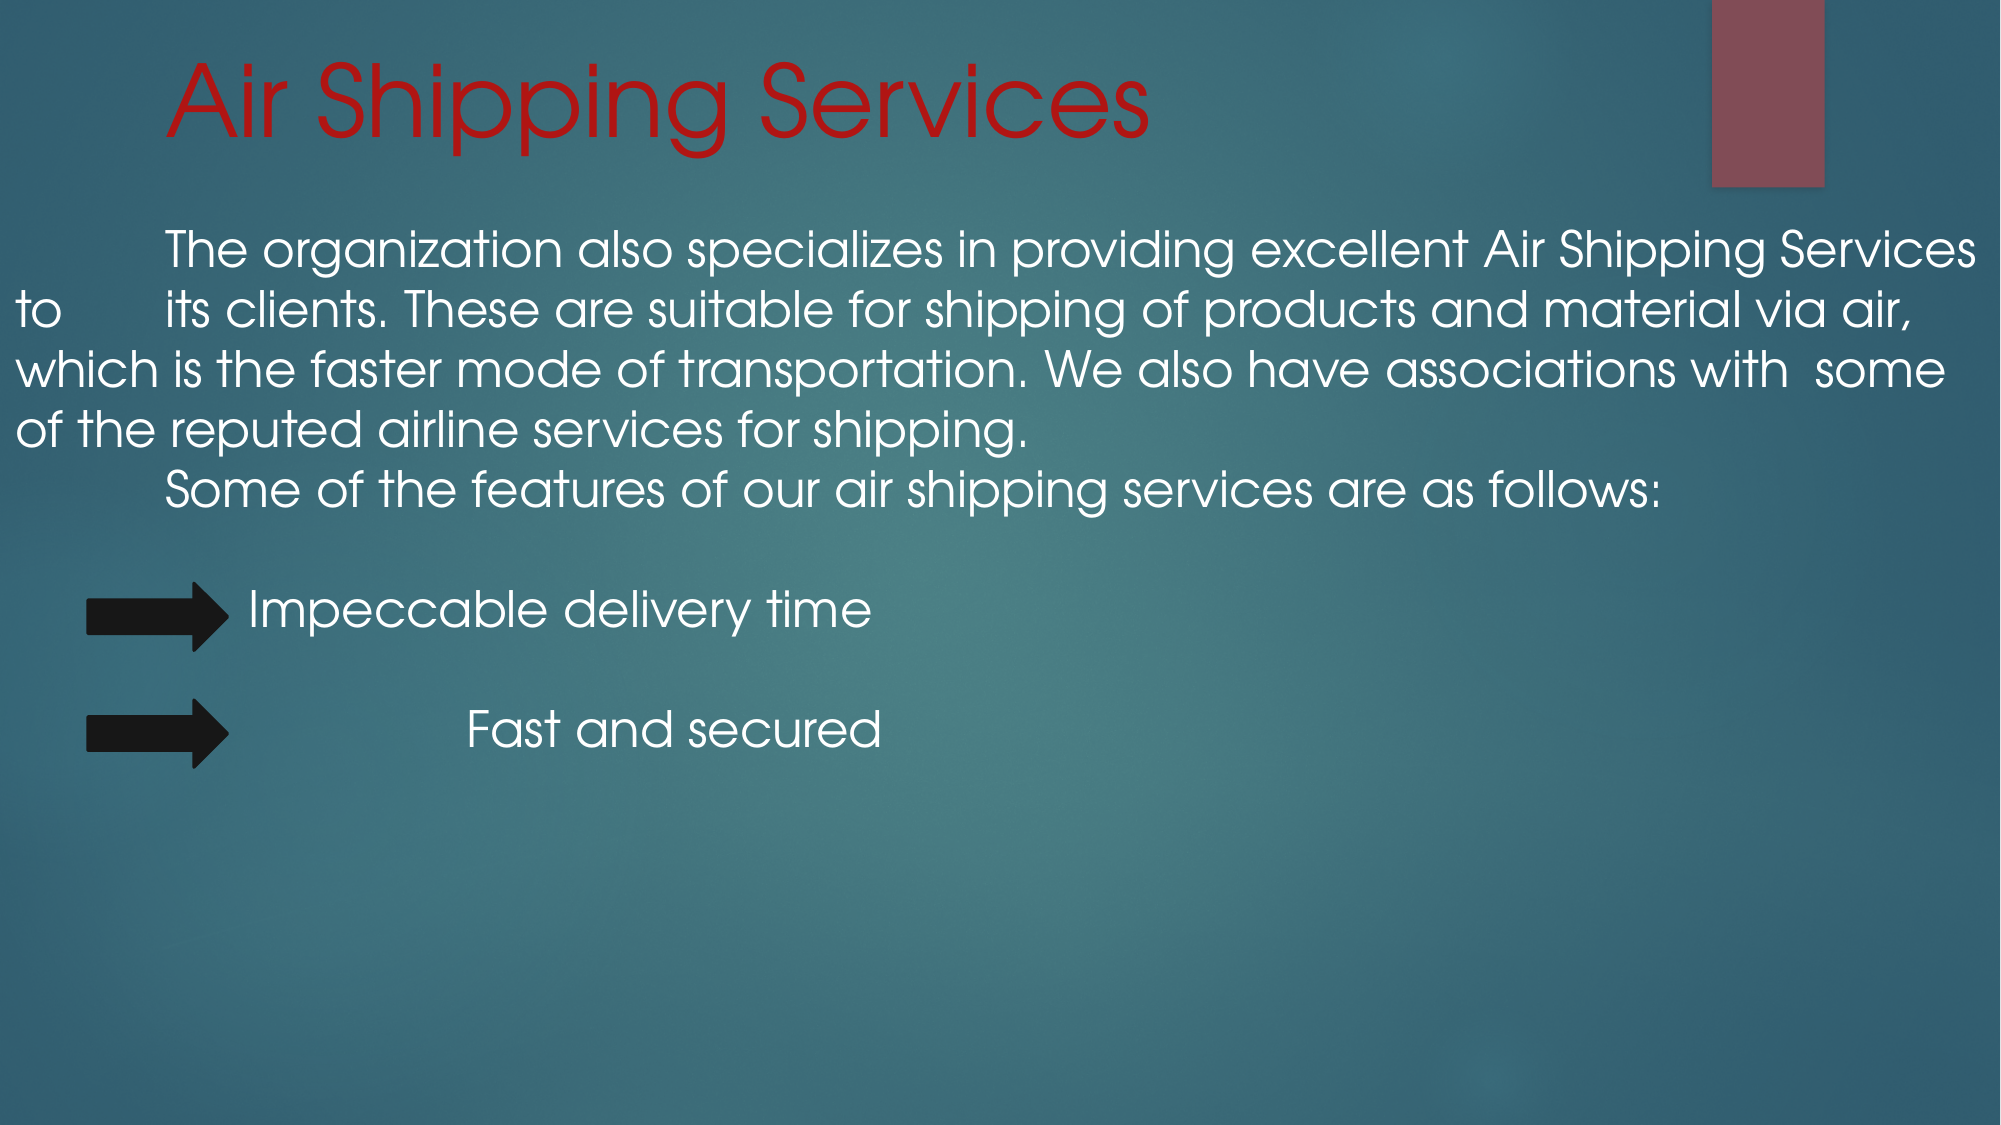

# Air Shipping Services The organization also specializes in providing excellent Air Shipping Services to 	its clients. These are suitable for shipping of products and material via air, 	which is the faster mode of transportation. We also have associations with 	some of the reputed airline services for shipping. Some of the features of our air shipping services are as follows: Impeccable delivery time Fast and secured